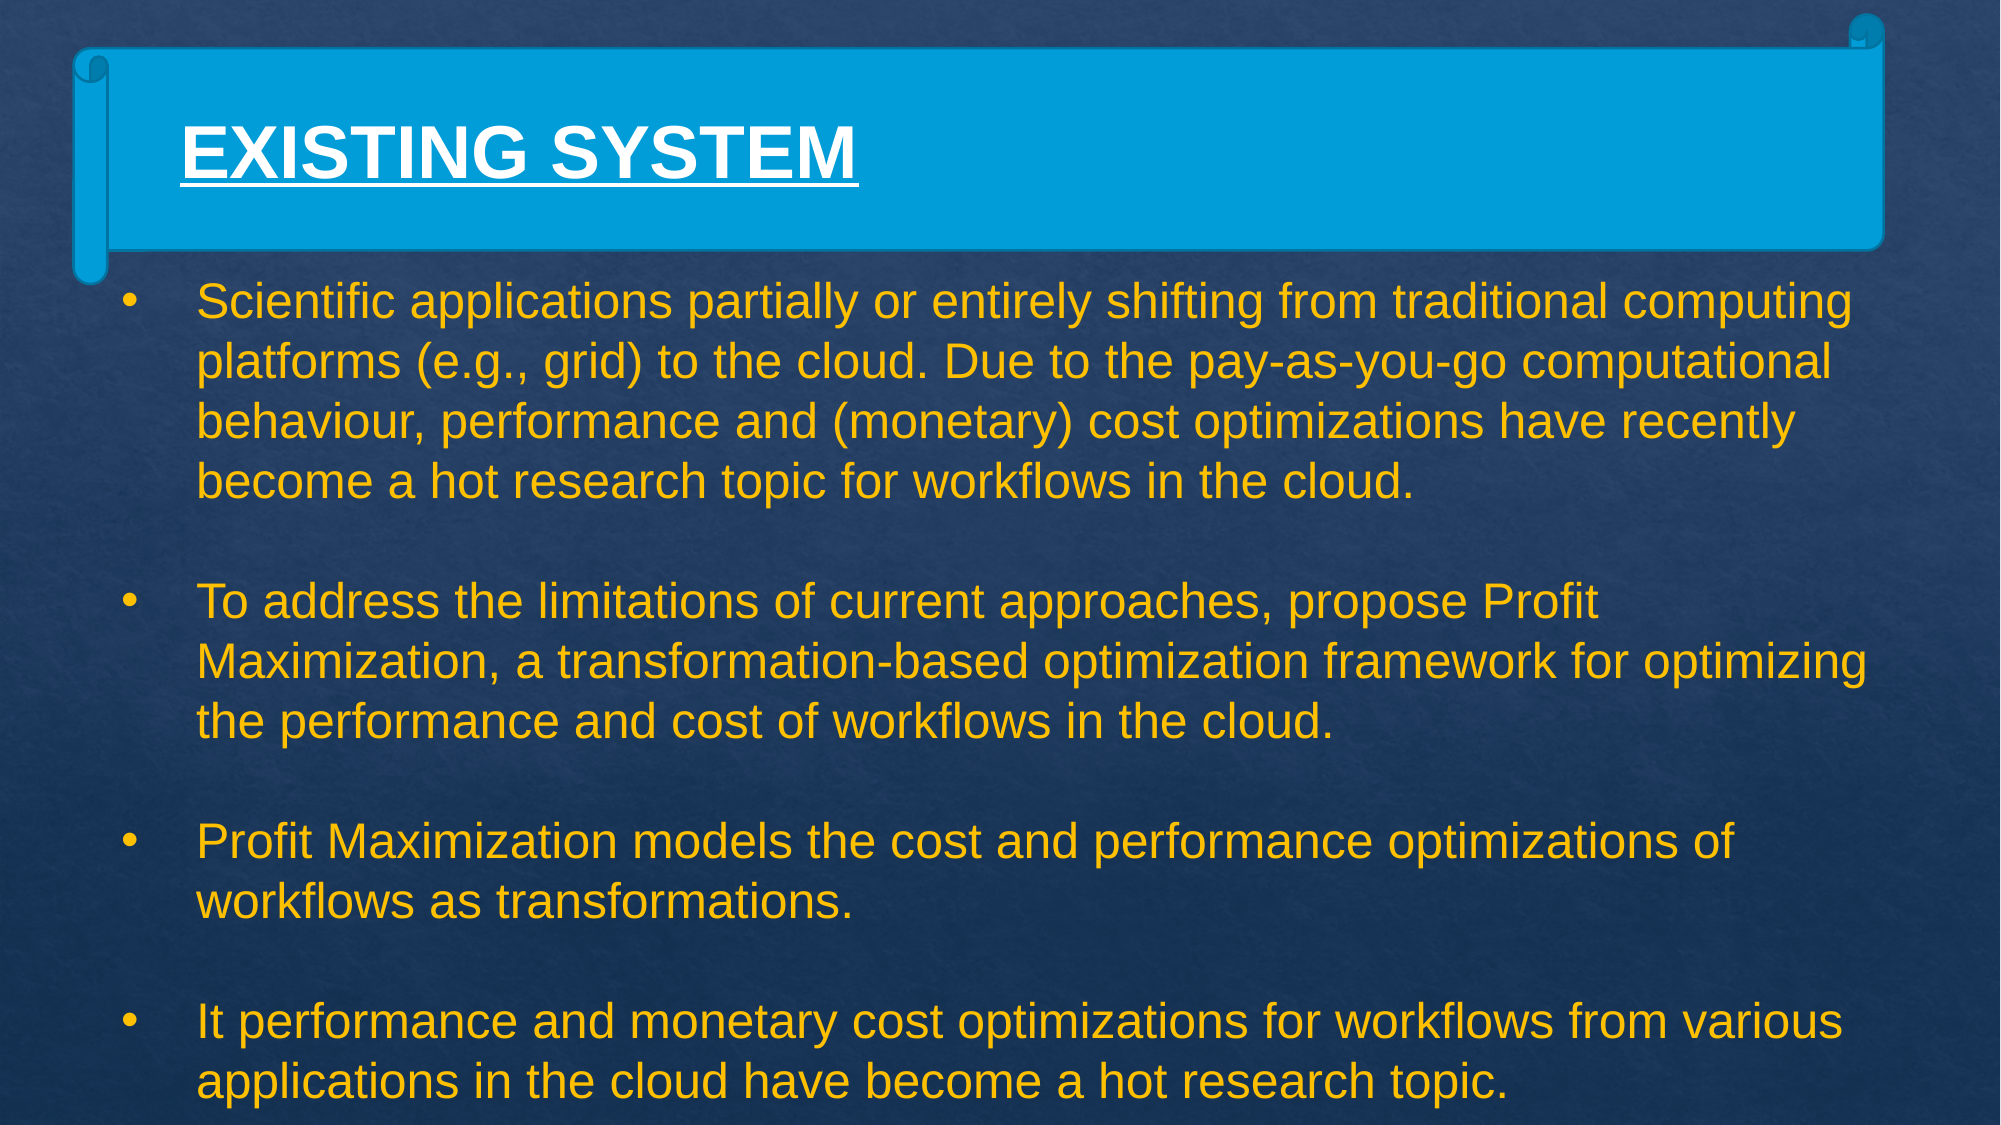

EXISTING SYSTEM
Scientific applications partially or entirely shifting from traditional computing platforms (e.g., grid) to the cloud. Due to the pay-as-you-go computational behaviour, performance and (monetary) cost optimizations have recently become a hot research topic for workflows in the cloud.

To address the limitations of current approaches, propose Profit Maximization, a transformation-based optimization framework for optimizing the performance and cost of workflows in the cloud.

Profit Maximization models the cost and performance optimizations of workflows as transformations.

It performance and monetary cost optimizations for workflows from various applications in the cloud have become a hot research topic.